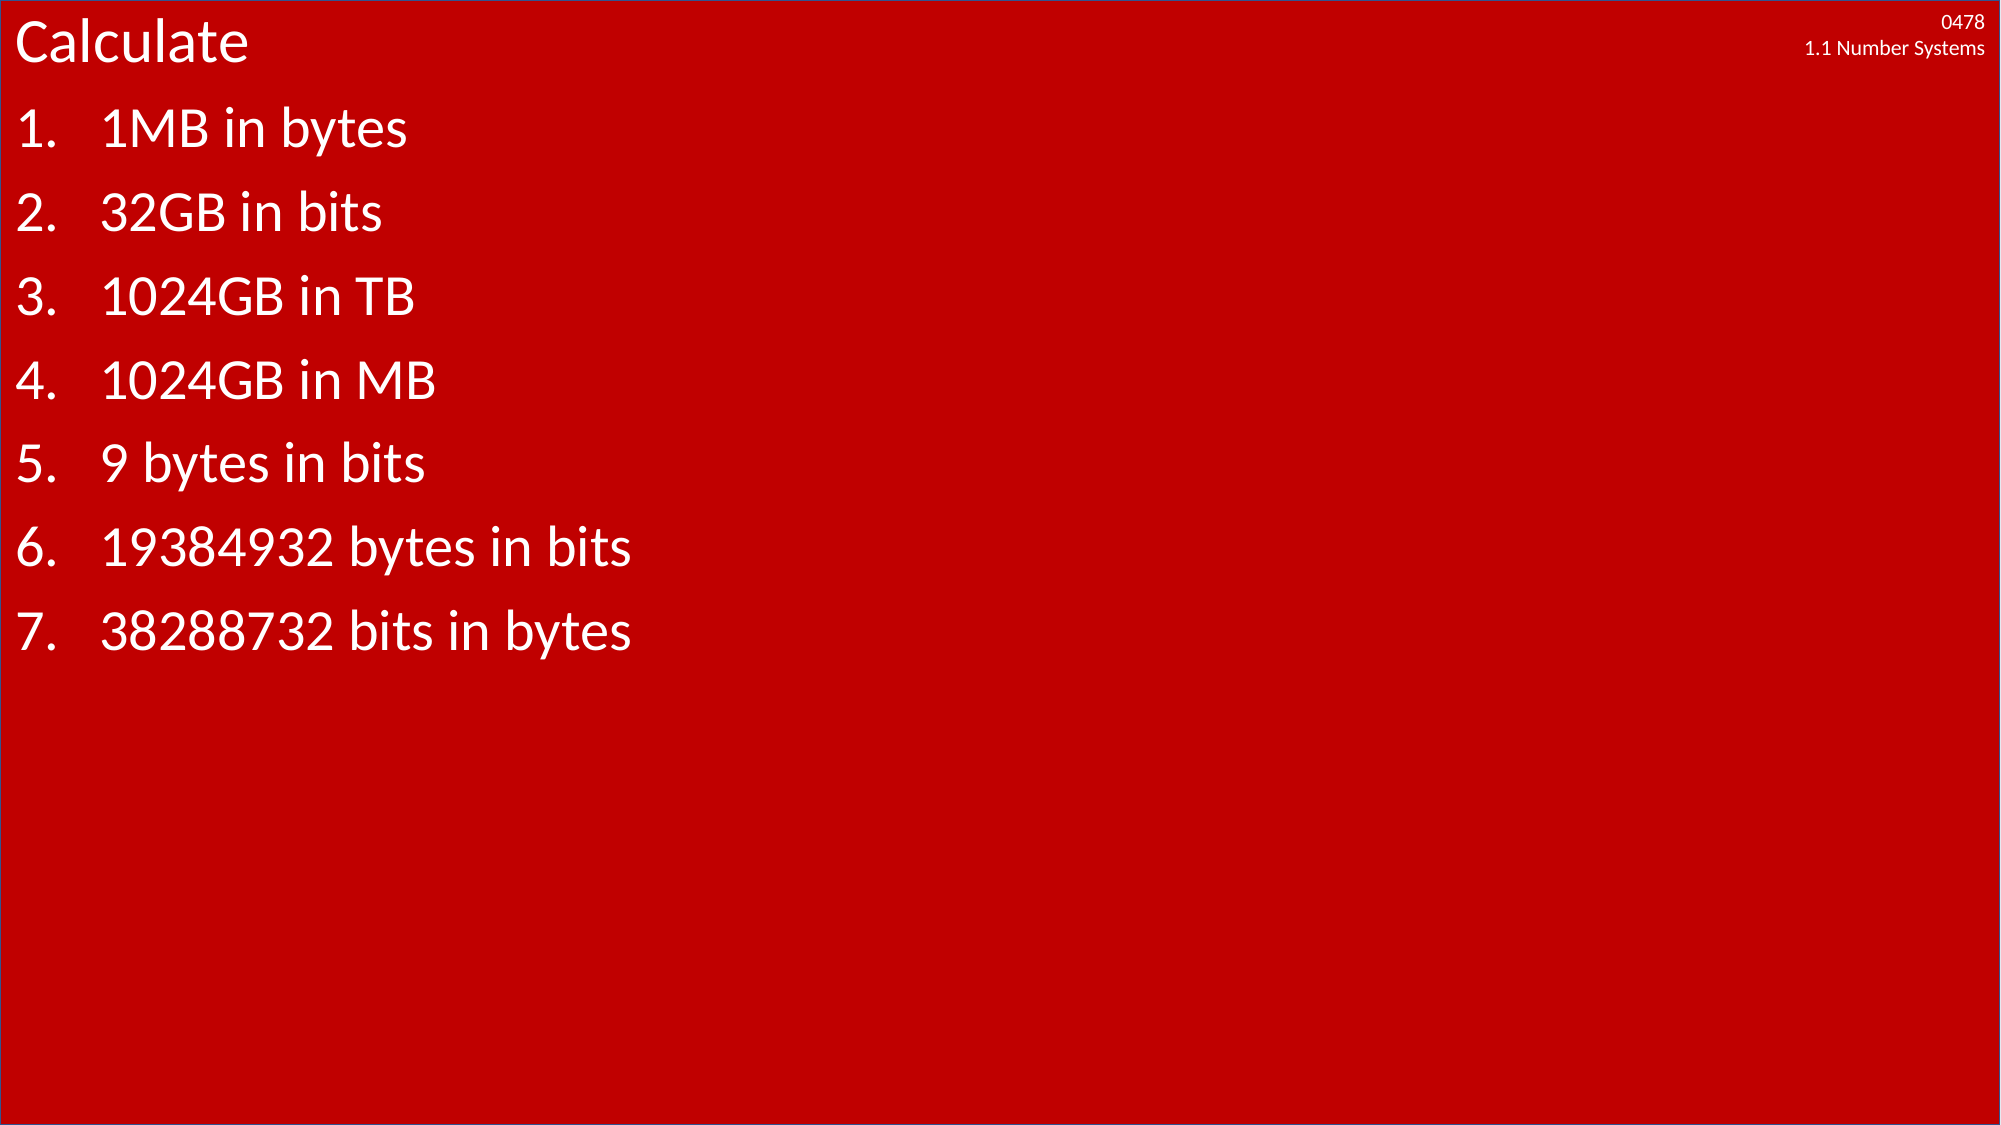

# Calculate
1MB in bytes
32GB in bits
1024GB in TB
1024GB in MB
9 bytes in bits
19384932 bytes in bits
38288732 bits in bytes